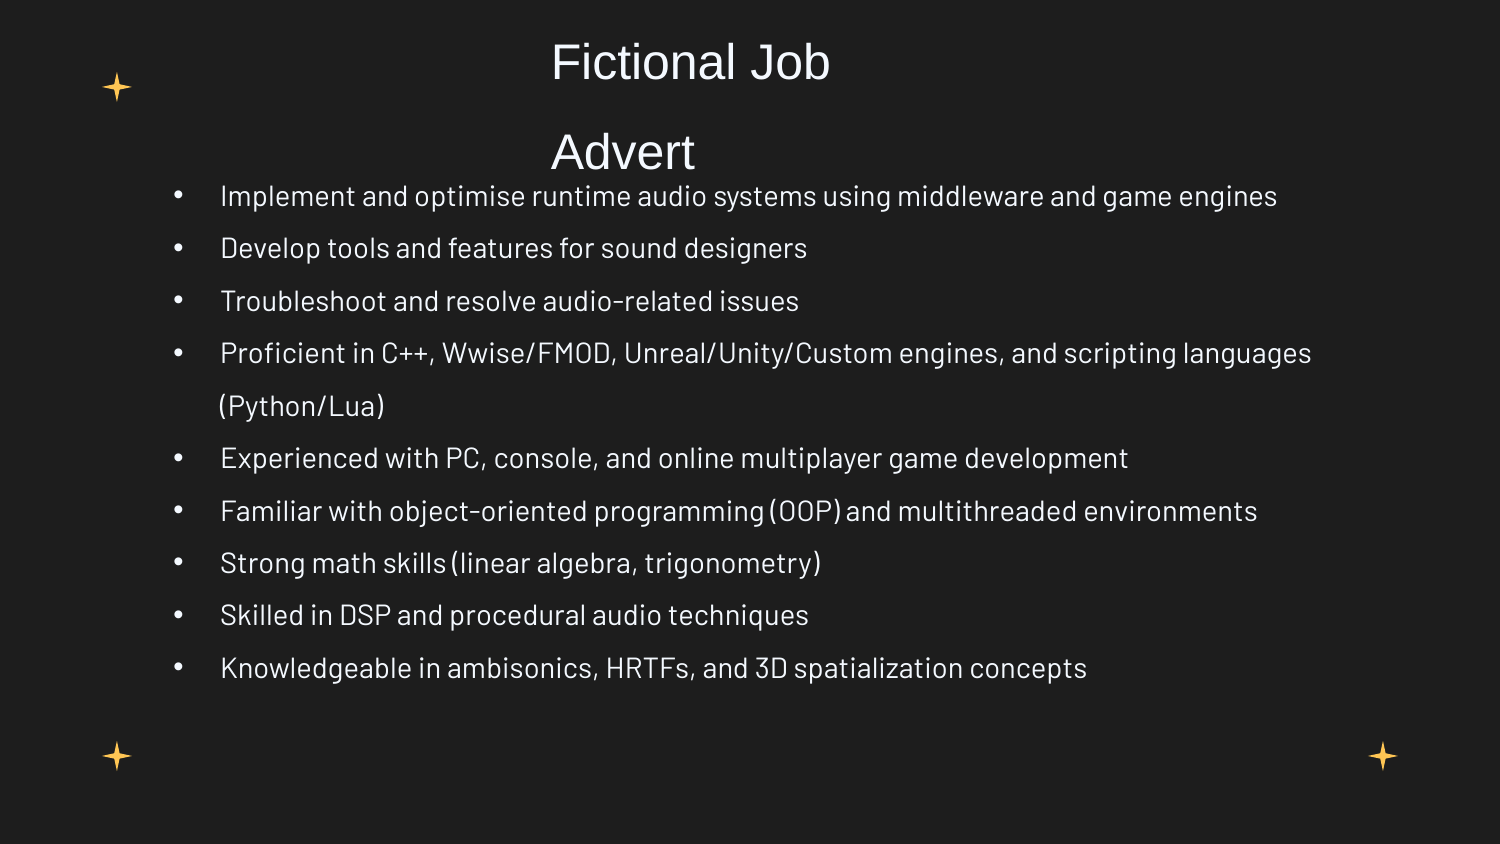

# Fictional Job Advert
Implement and optimise runtime audio systems using middleware and game engines
Develop tools and features for sound designers
Troubleshoot and resolve audio-related issues
Proficient in C++, Wwise/FMOD, Unreal/Unity/Custom engines, and scripting languages (Python/Lua)
Experienced with PC, console, and online multiplayer game development
Familiar with object-oriented programming (OOP) and multithreaded environments
Strong math skills (linear algebra, trigonometry)
Skilled in DSP and procedural audio techniques
Knowledgeable in ambisonics, HRTFs, and 3D spatialization concepts